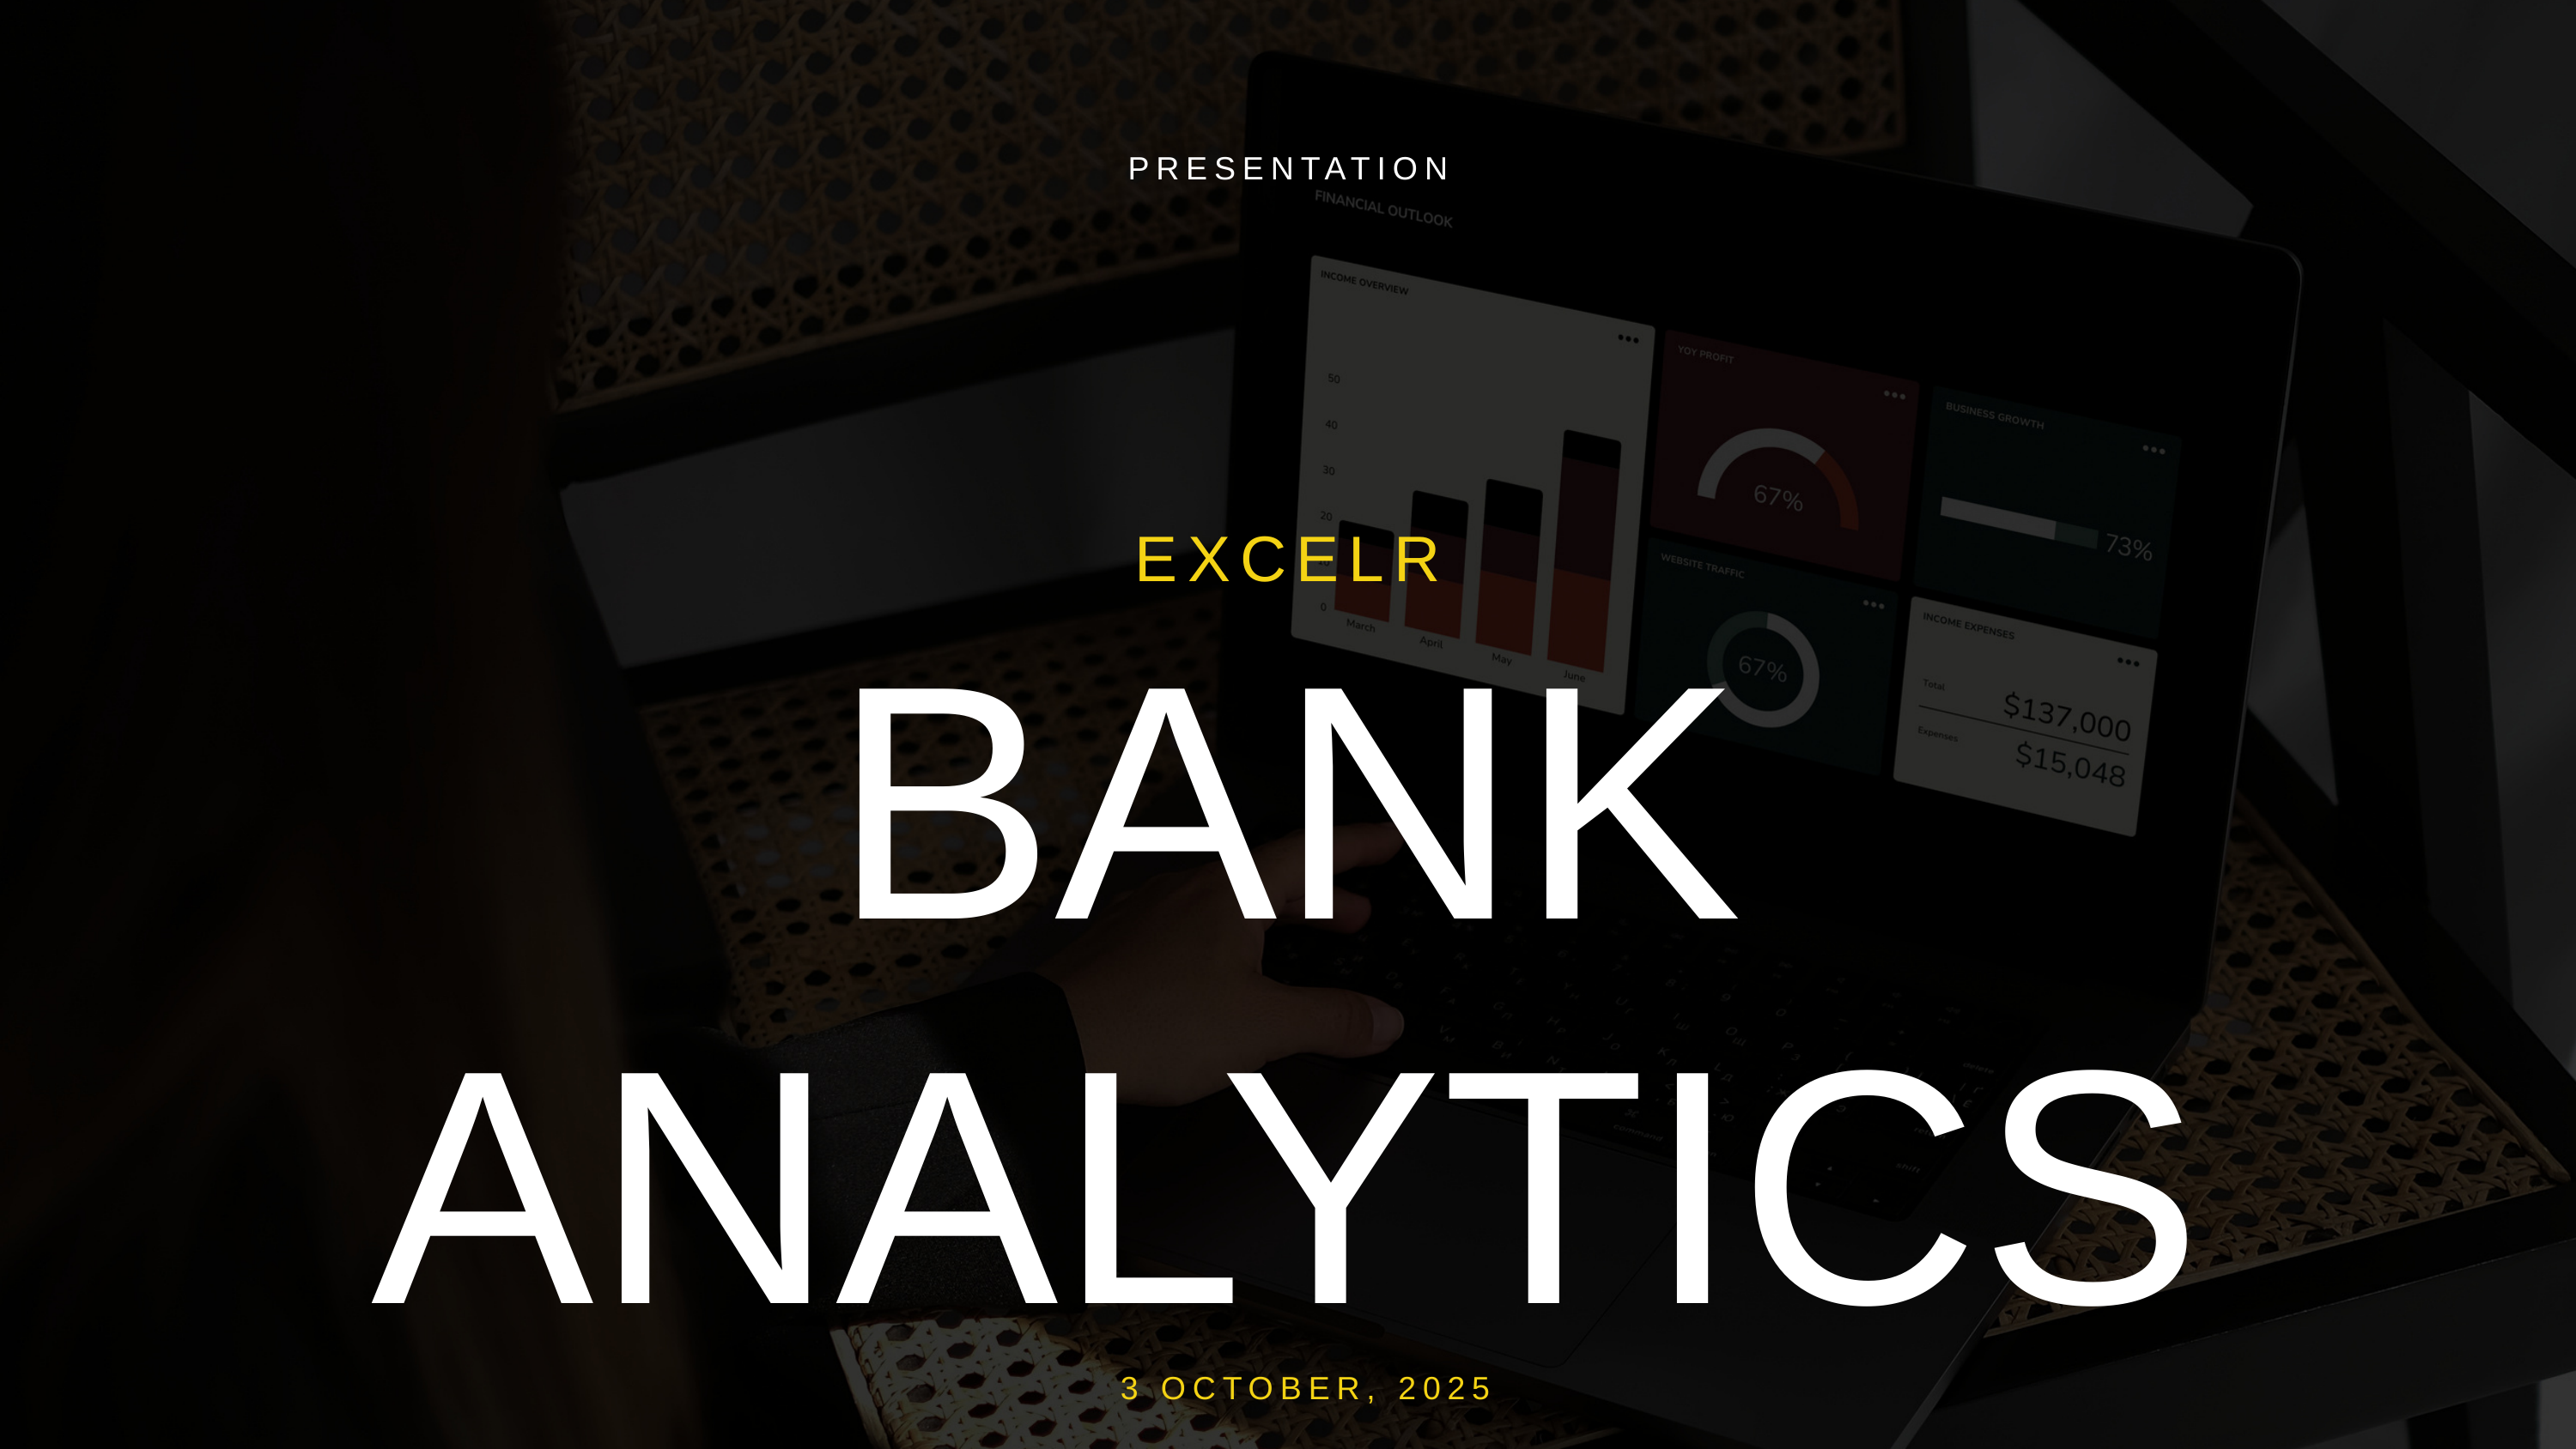

PRESENTATION
EXCELR
BANK ANALYTICS
3 OCTOBER, 2025